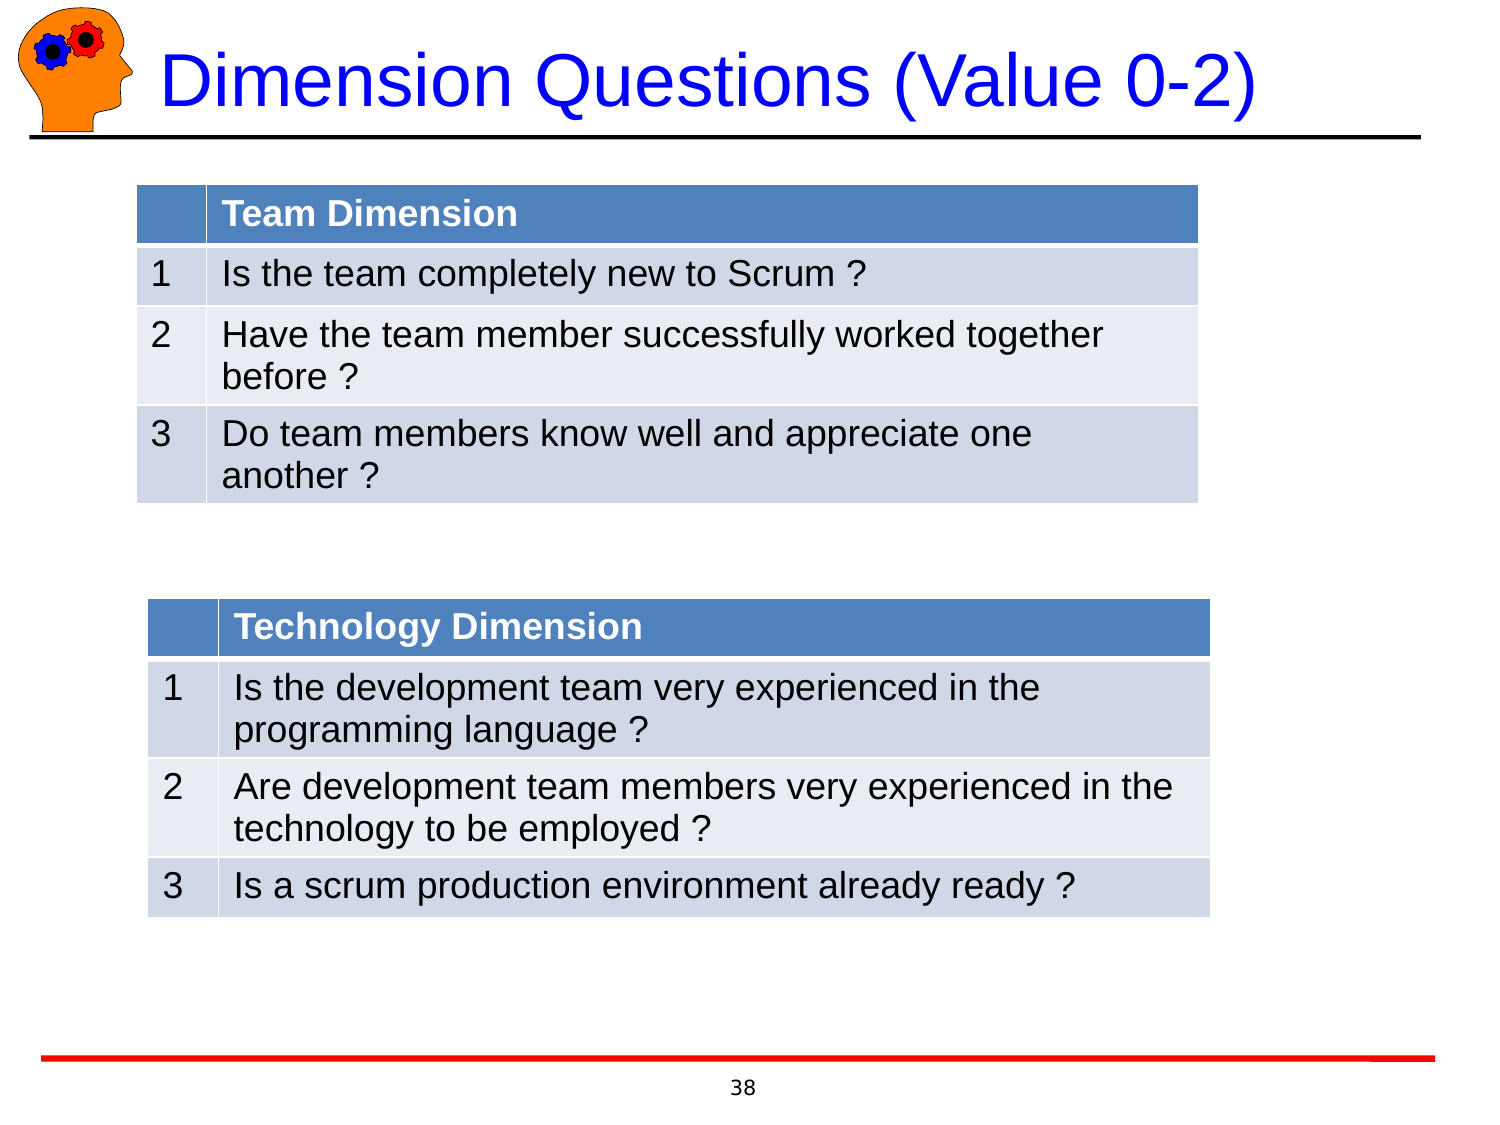

# Dimension Questions (Value 0-2)
|  | Team Dimension |
| --- | --- |
| 1 | Is the team completely new to Scrum ? |
| 2 | Have the team member successfully worked together before ? |
| 3 | Do team members know well and appreciate one another ? |
|  | Technology Dimension |
| --- | --- |
| 1 | Is the development team very experienced in the programming language ? |
| 2 | Are development team members very experienced in the technology to be employed ? |
| 3 | Is a scrum production environment already ready ? |